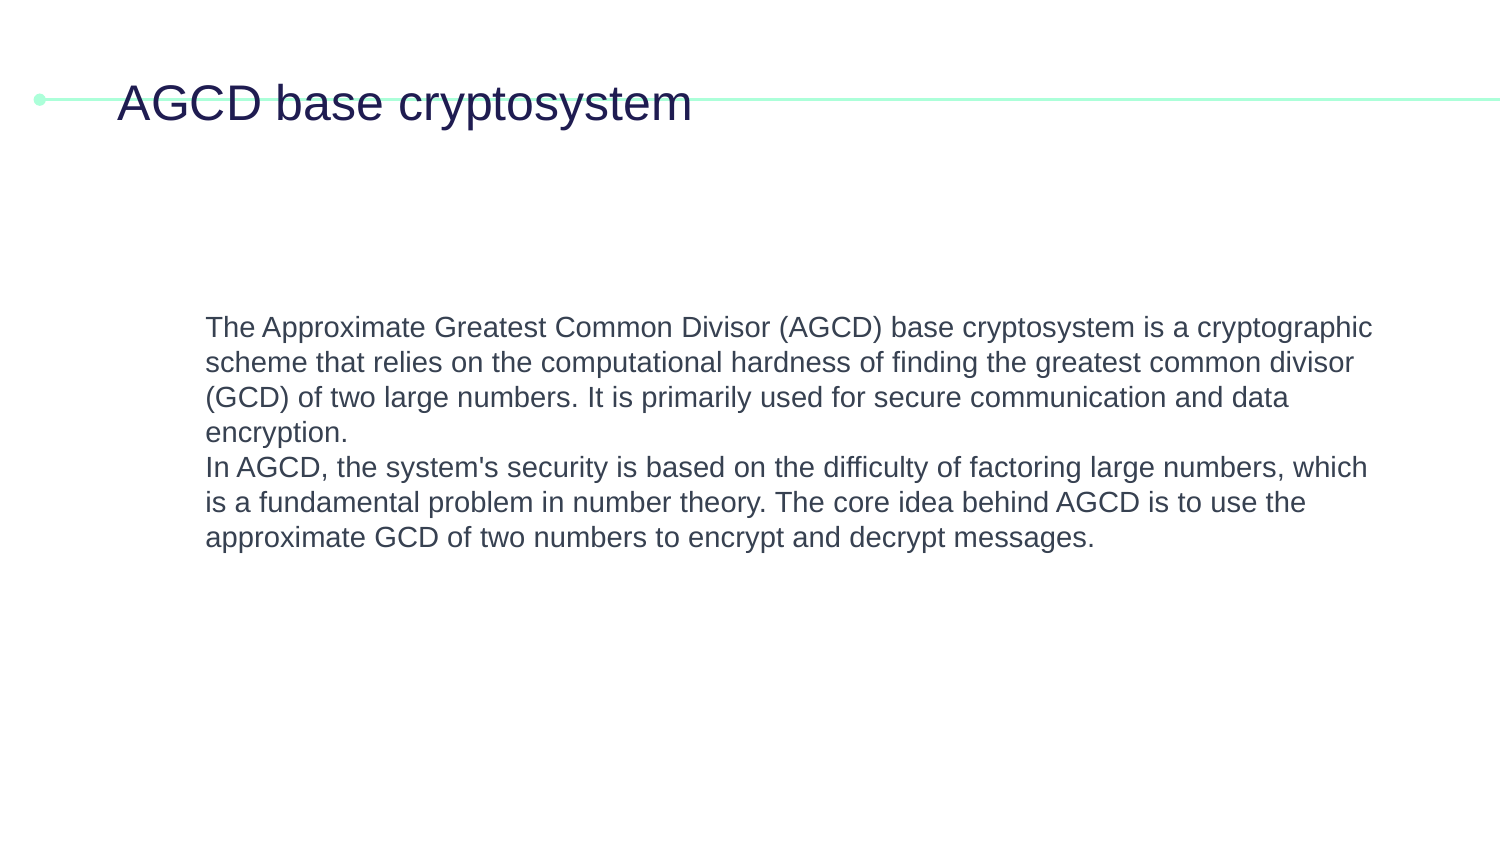

# AGCD base cryptosystem
The Approximate Greatest Common Divisor (AGCD) base cryptosystem is a cryptographic scheme that relies on the computational hardness of finding the greatest common divisor (GCD) of two large numbers. It is primarily used for secure communication and data encryption.
In AGCD, the system's security is based on the difficulty of factoring large numbers, which is a fundamental problem in number theory. The core idea behind AGCD is to use the approximate GCD of two numbers to encrypt and decrypt messages.